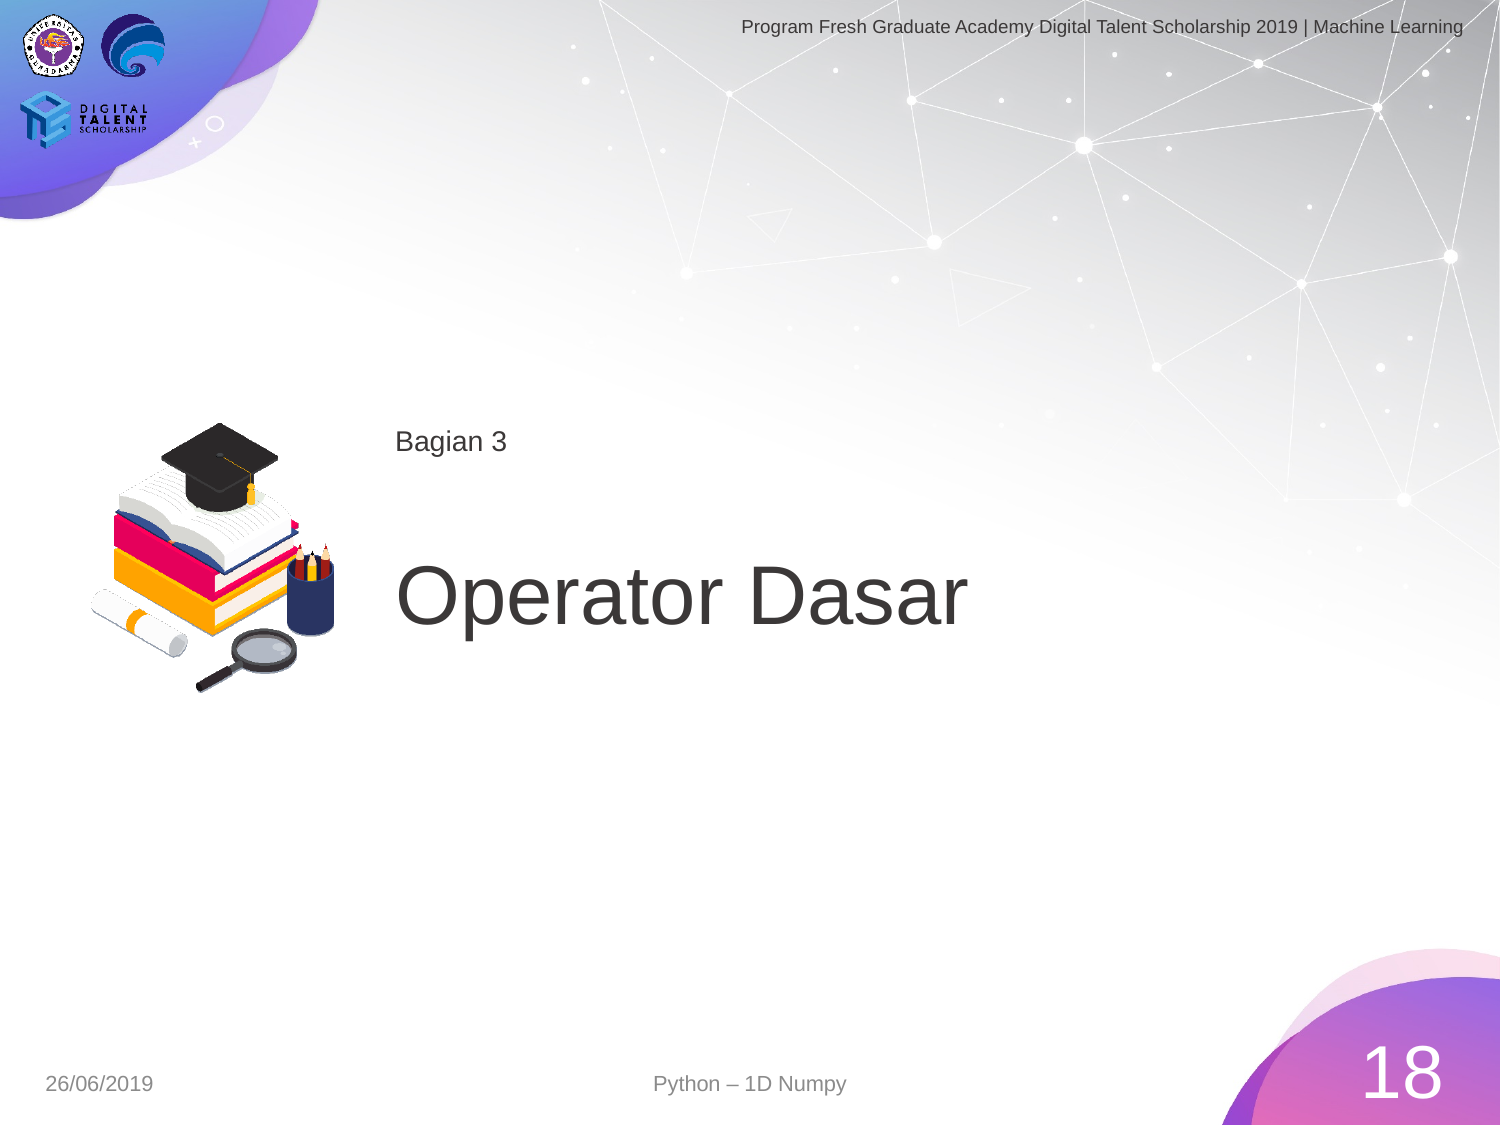

Bagian 3
# Operator Dasar
18
26/06/2019
Python – 1D Numpy